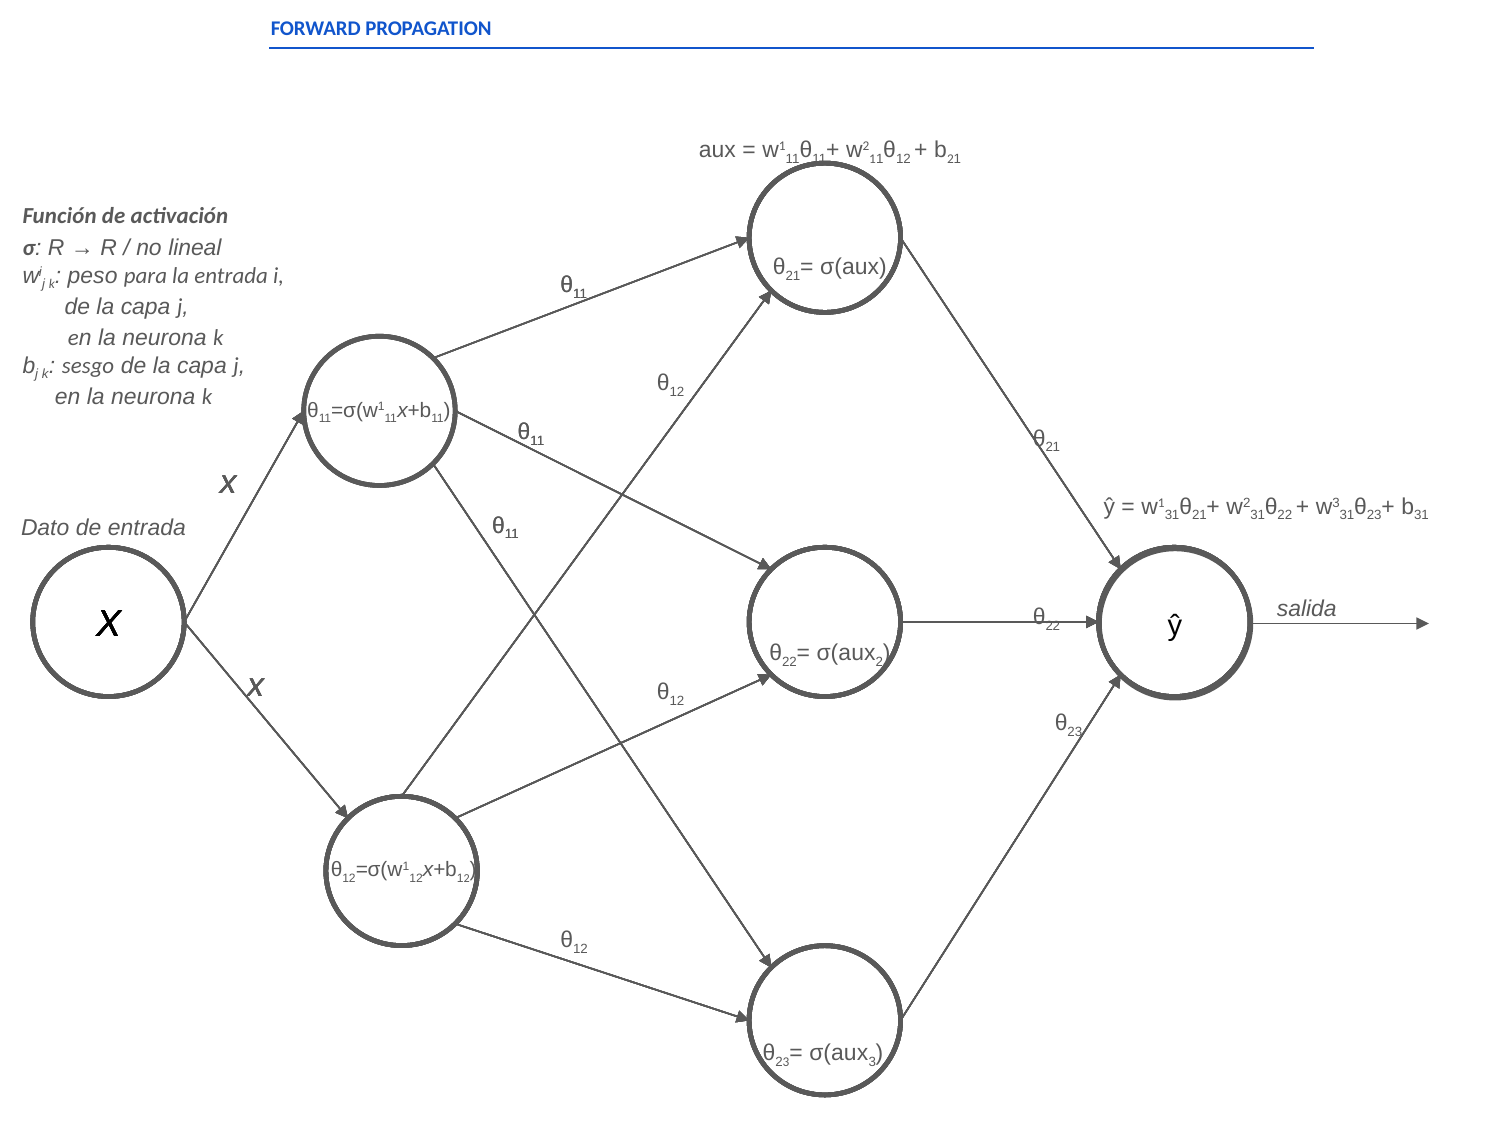

FORWARD PROPAGATION
aux = w111θ11+ w211θ12 + b21

θ21= σ(aux)

Función de activación
σ: R → R / no lineal
wij k: peso para la entrada i,
        de la capa j,
       en la neurona k
bj k: sesgo de la capa j,
     en la neurona k
θ11
θ11

θ12
θ21
θ11=σ(w111x+b11)
θ11
θ11
x
x
x
x
ŷ = w131θ21+ w231θ22 + w331θ23+ b31
θ11
θ11
Dato de entrada
X
X
X
X
X

ŷ
θ22
salida
θ22= σ(aux2)
x
x
x
x
θ12
θ23

θ12=σ(w112x+b12)
θ12

θ23= σ(aux3)